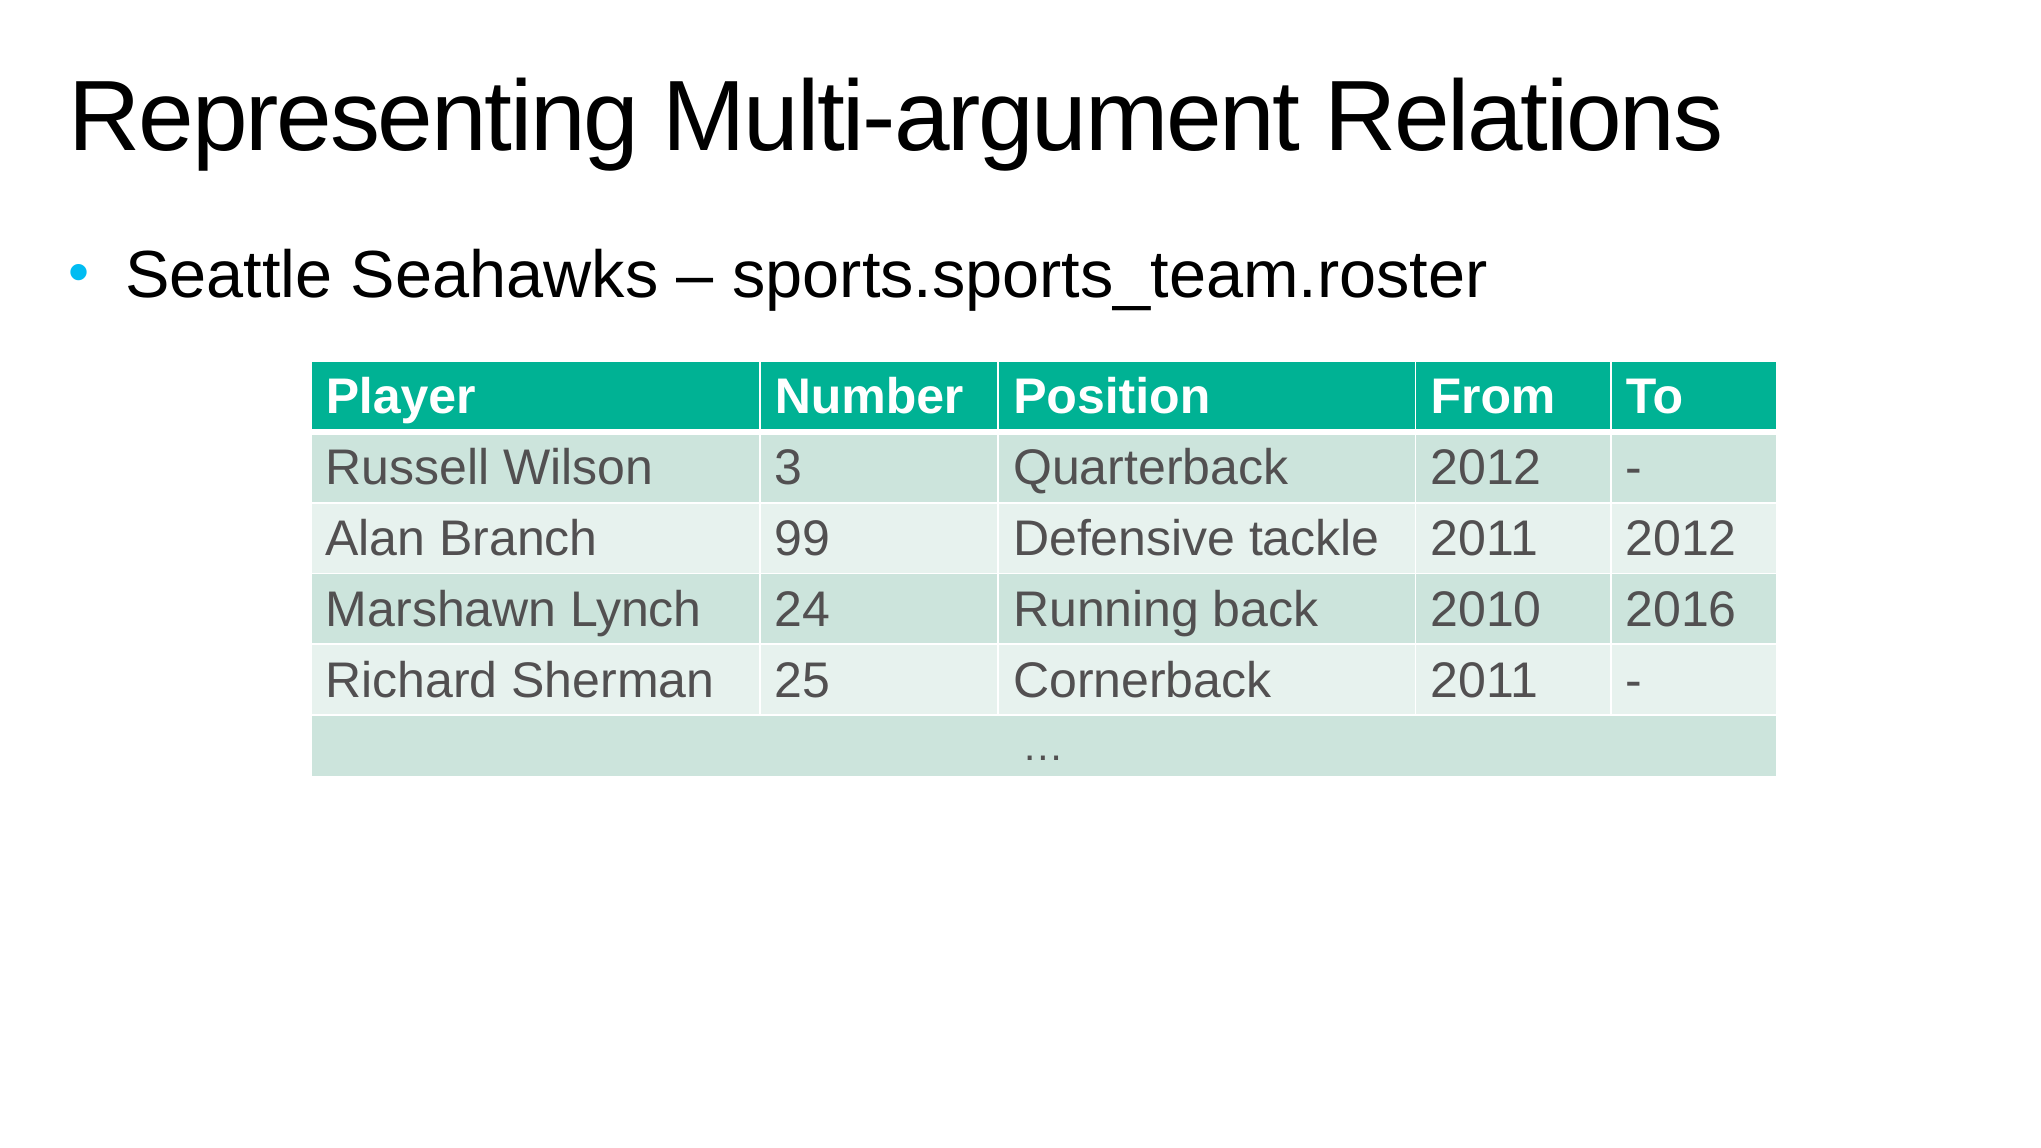

# Representing Multi-argument Relations
Seattle Seahawks – sports.sports_team.roster
| Player | Number | Position | From | To |
| --- | --- | --- | --- | --- |
| Russell Wilson | 3 | Quarterback | 2012 | - |
| Alan Branch | 99 | Defensive tackle | 2011 | 2012 |
| Marshawn Lynch | 24 | Running back | 2010 | 2016 |
| Richard Sherman | 25 | Cornerback | 2011 | - |
| … |  |  |  |  |